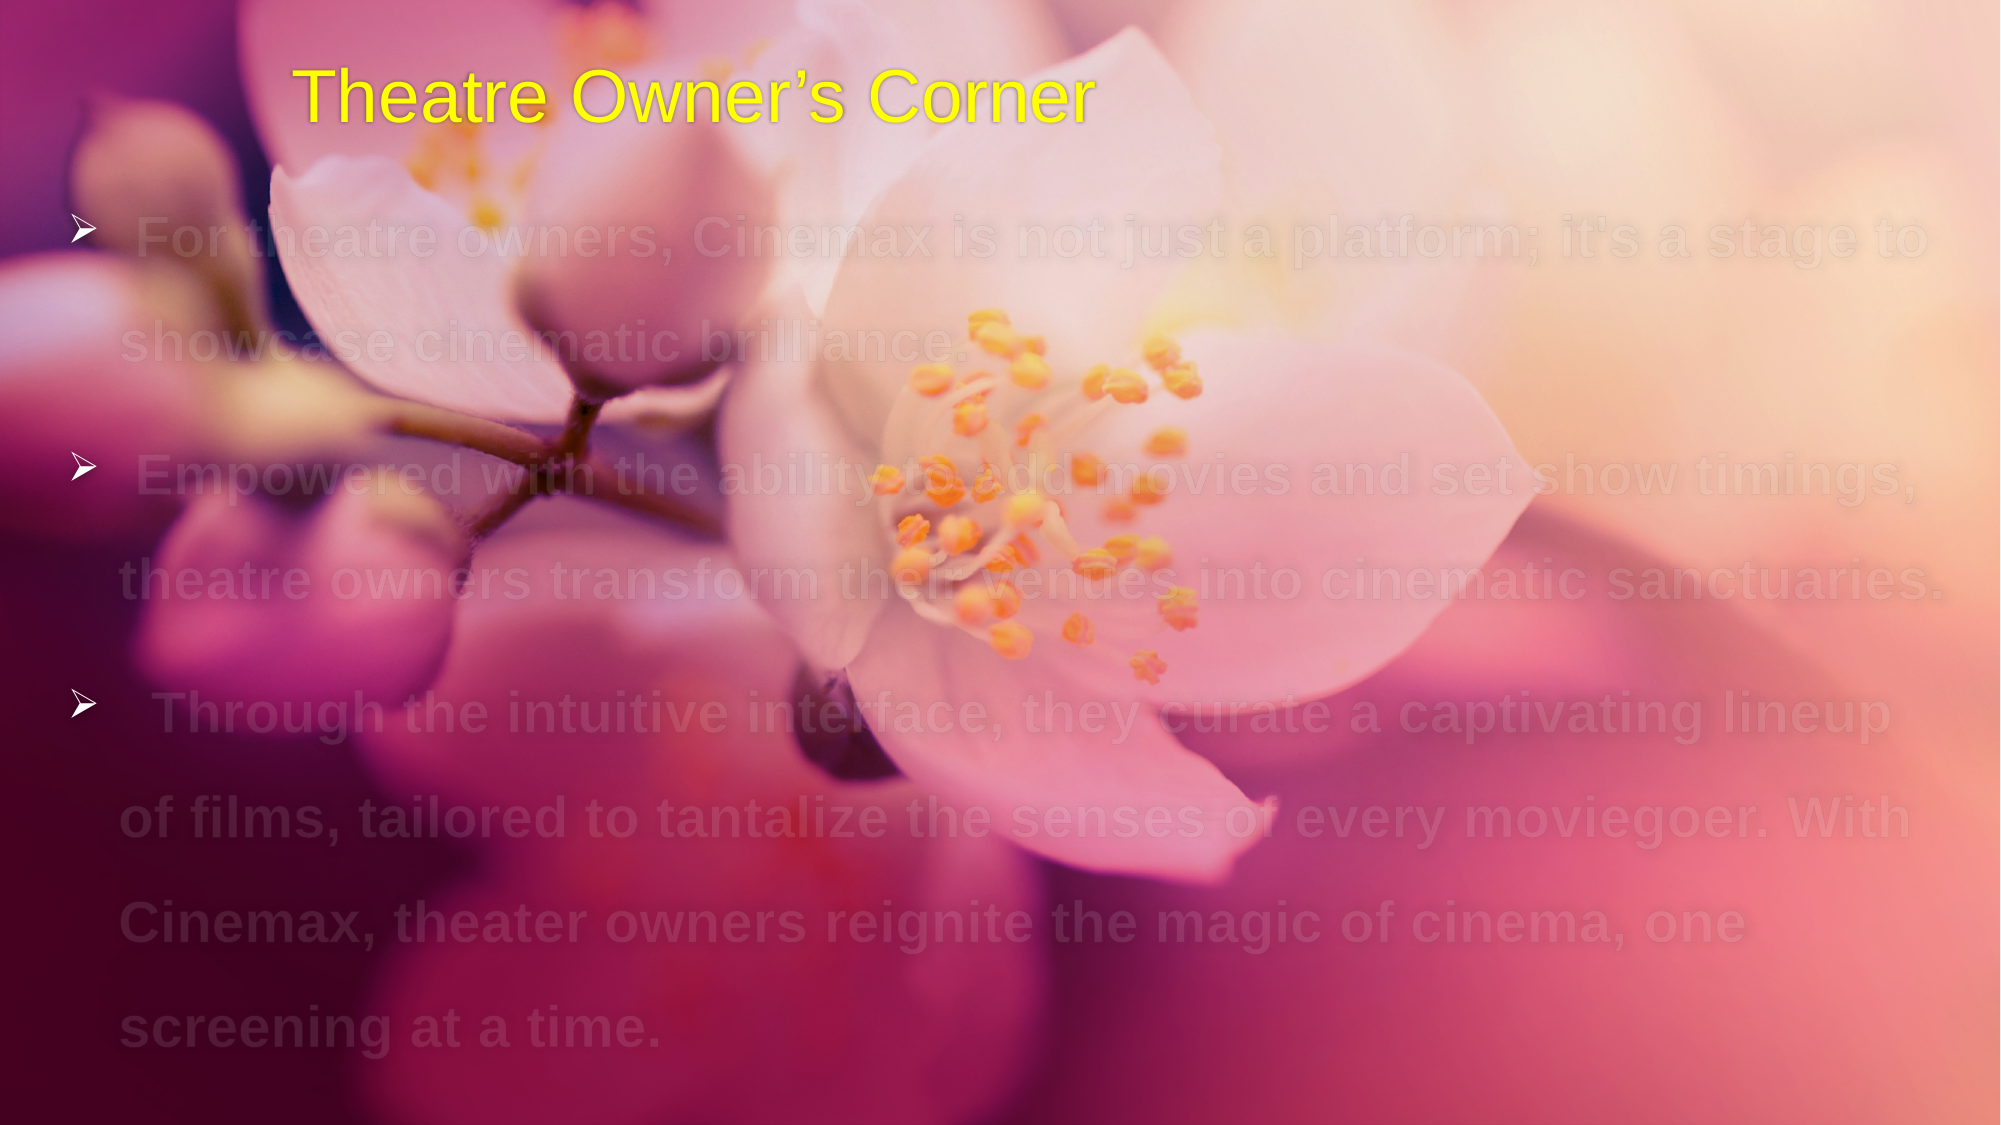

# Theatre Owner’s Corner
 For theatre owners, Cinemax is not just a platform; it's a stage to showcase cinematic brilliance.
 Empowered with the ability to add movies and set show timings, theatre owners transform their venues into cinematic sanctuaries.
  Through the intuitive interface, they curate a captivating lineup of films, tailored to tantalize the senses of every moviegoer. With Cinemax, theater owners reignite the magic of cinema, one screening at a time.